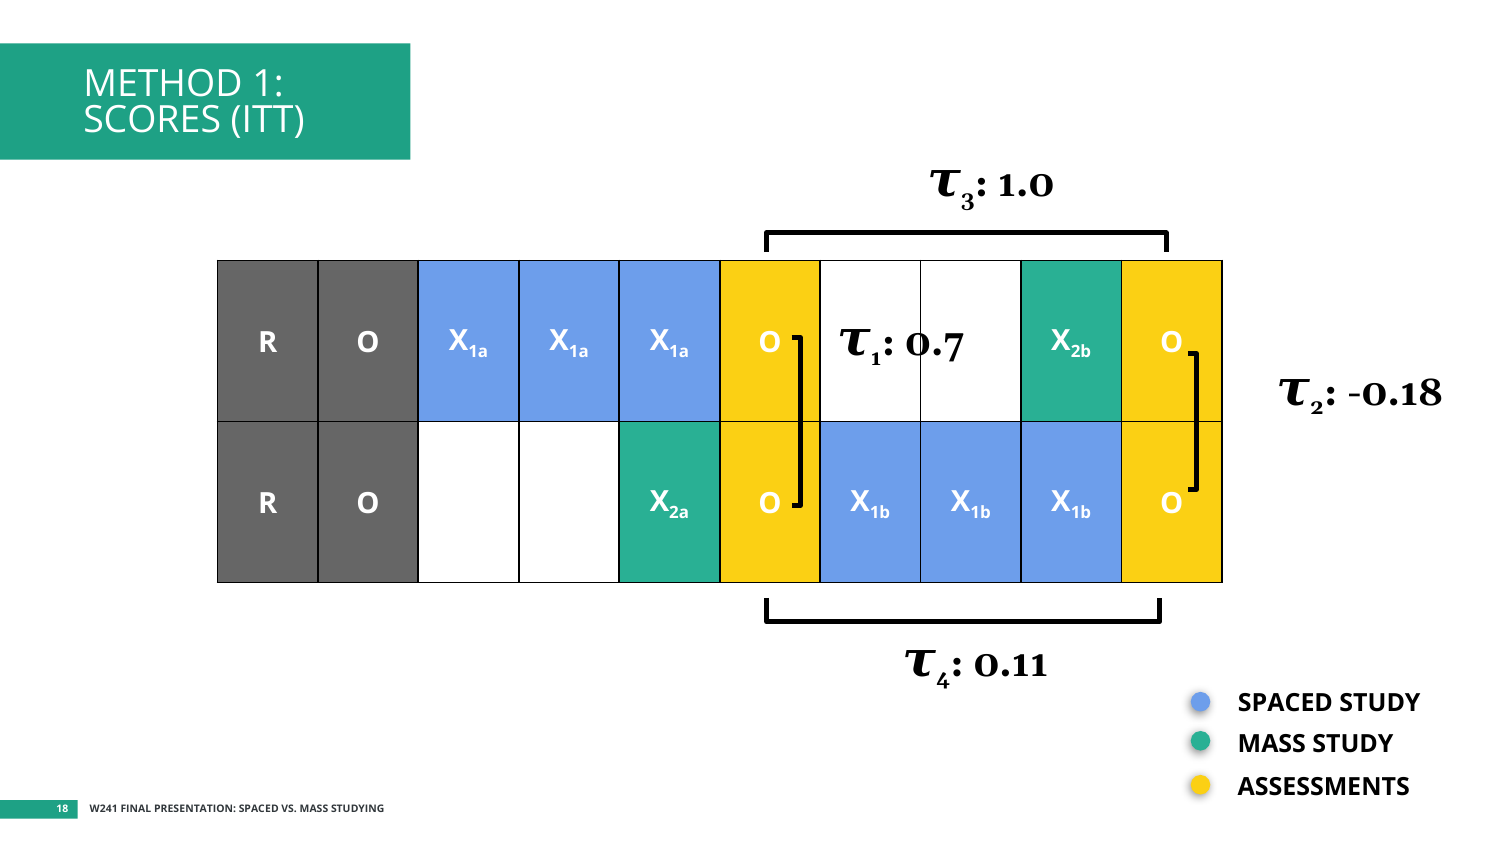

# METHOD 1: SCORES (ITT)

𝝉3: 1.0
| R | O | X1a | X1a | X1a | O |  |  | X2b | O |
| --- | --- | --- | --- | --- | --- | --- | --- | --- | --- |
| R | O |  |  | X2a | O | X1b | X1b | X1b | O |
𝝉1: 0.7

𝝉2: -0.18

𝝉4: 0.11
SPACED STUDY

MASS STUDY

ASSESSMENTS